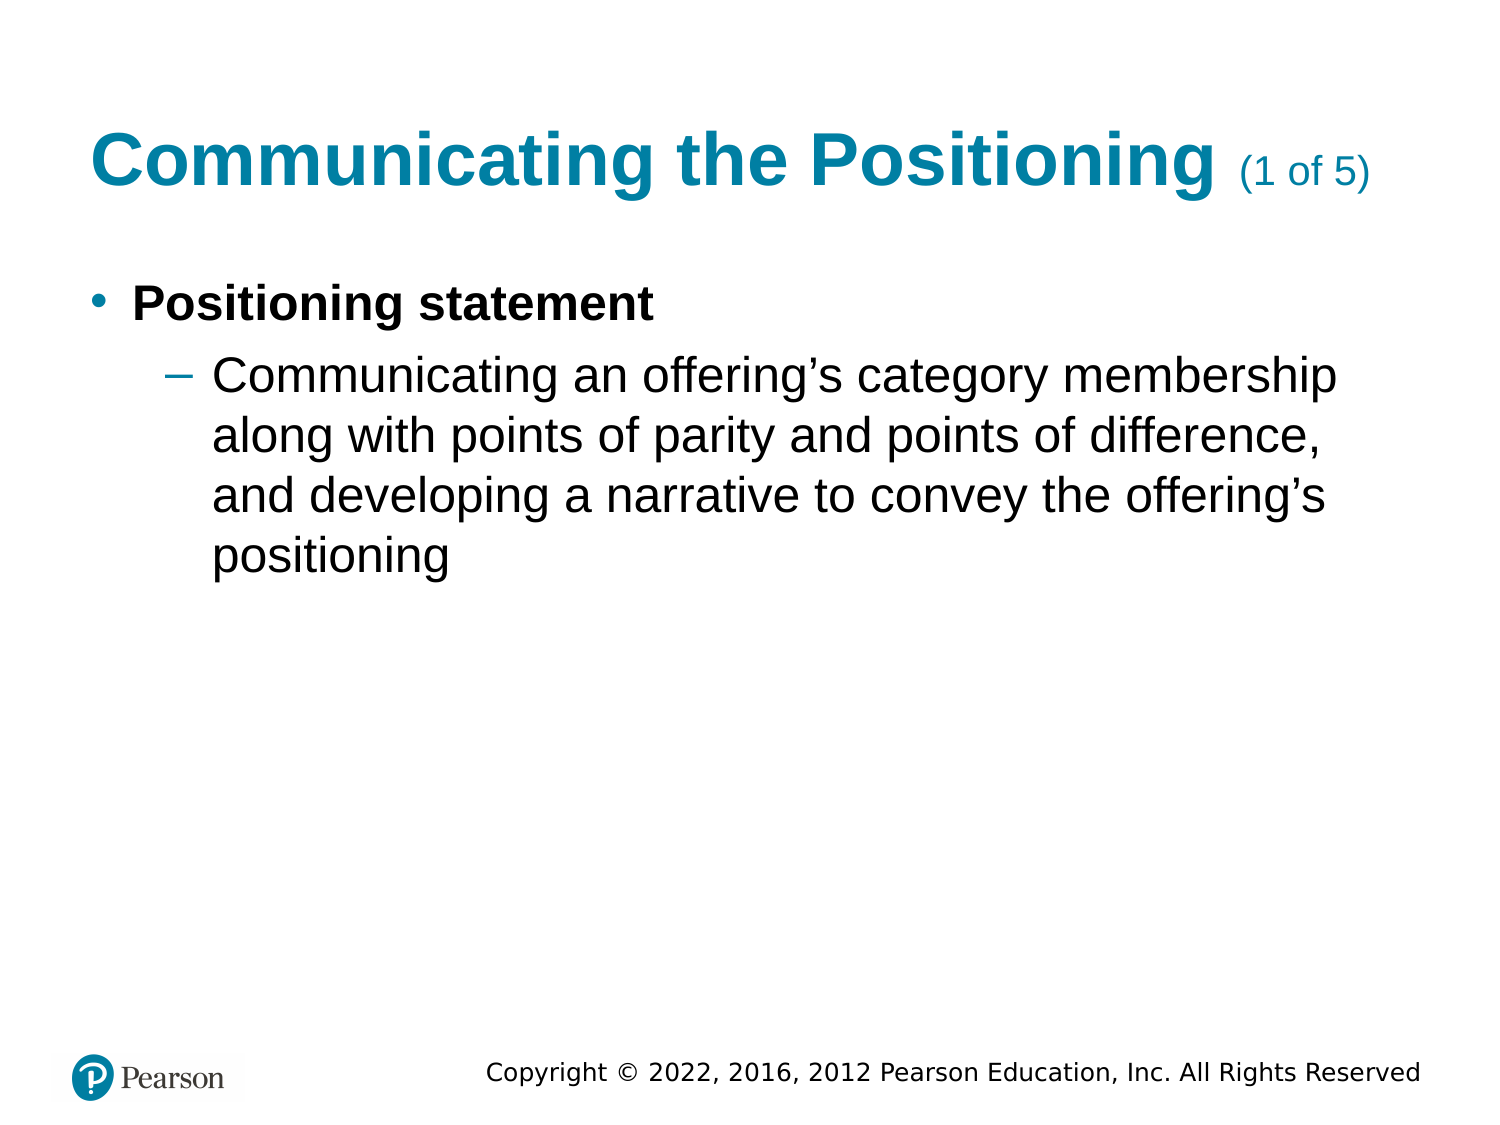

# Communicating the Positioning (1 of 5)
Positioning statement
Communicating an offering’s category membership along with points of parity and points of difference, and developing a narrative to convey the offering’s positioning